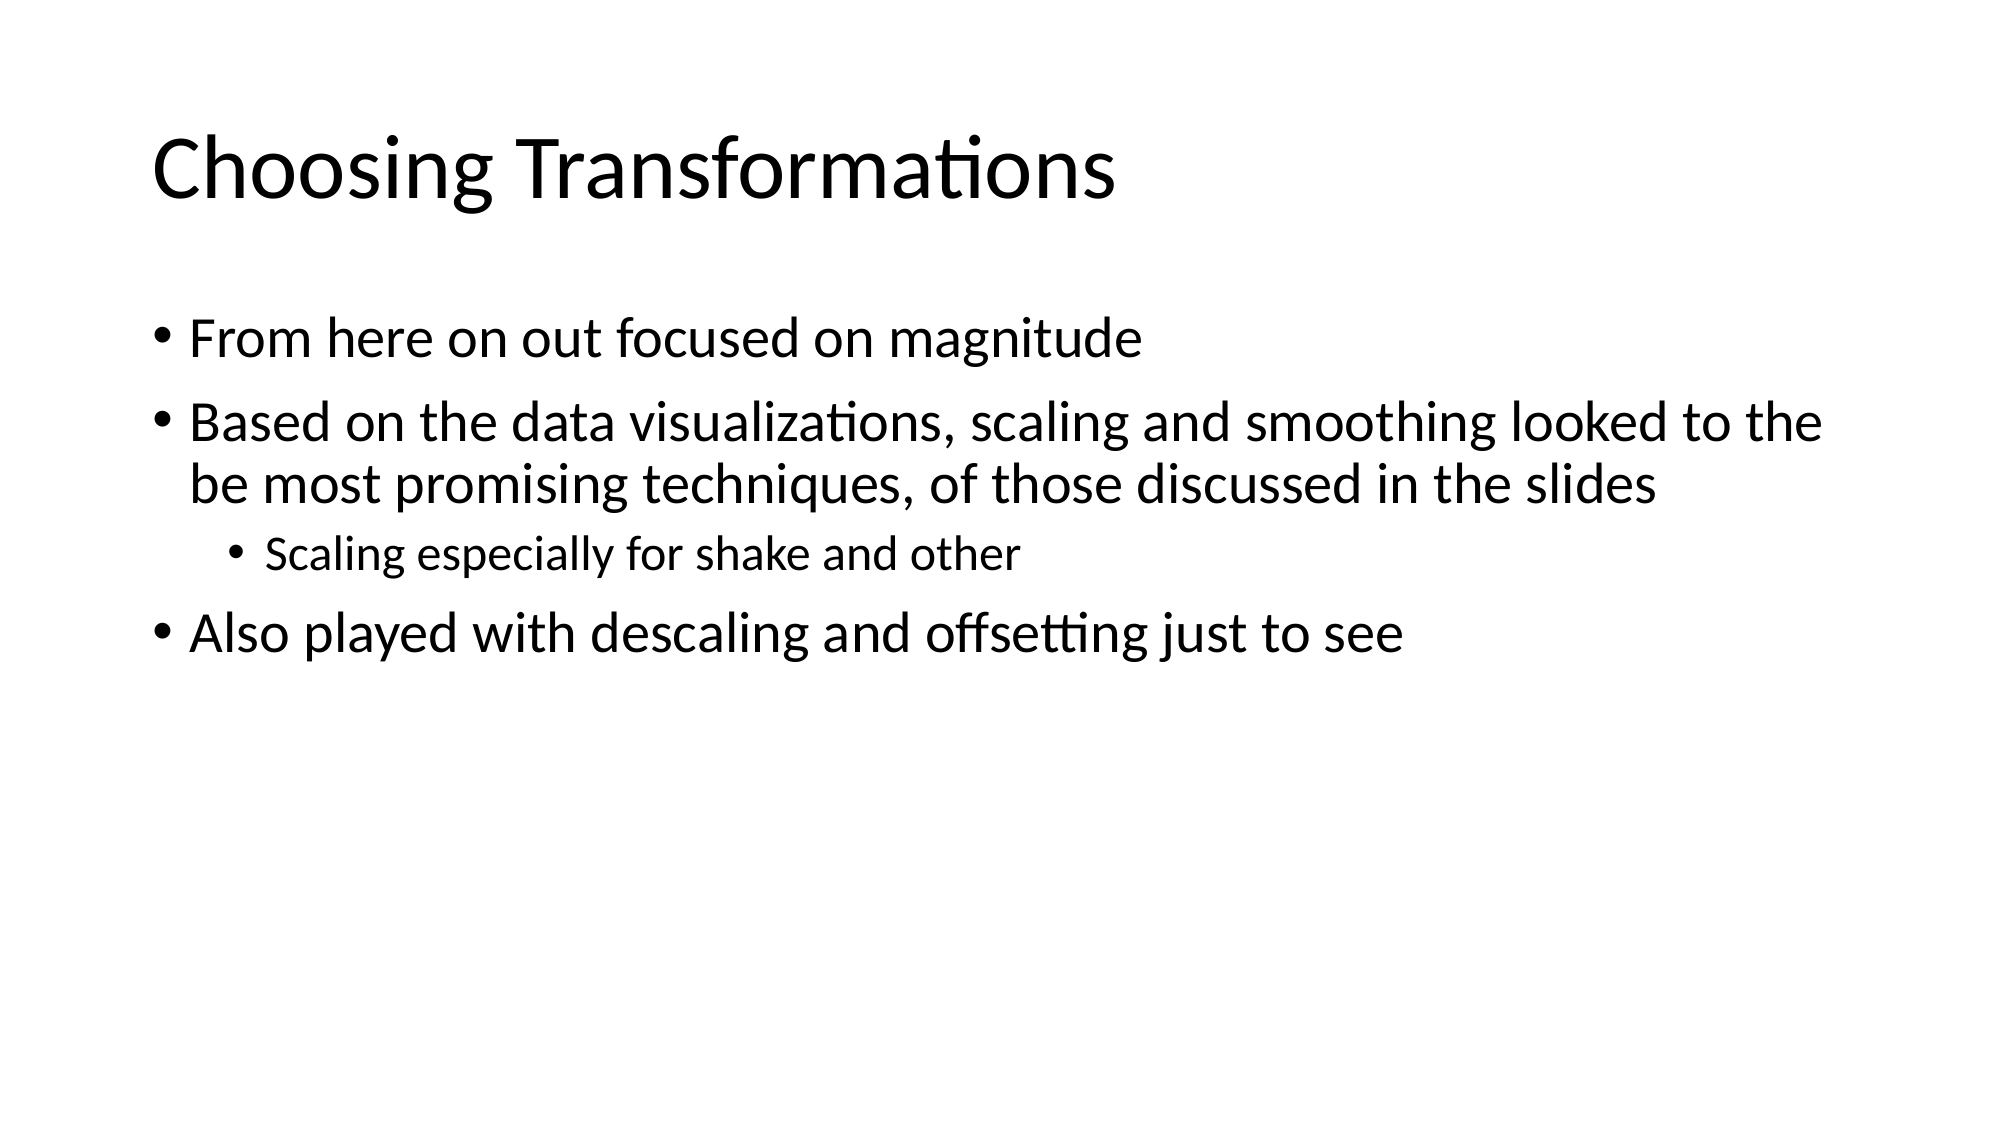

# Choosing Transformations
From here on out focused on magnitude
Based on the data visualizations, scaling and smoothing looked to the be most promising techniques, of those discussed in the slides
Scaling especially for shake and other
Also played with descaling and offsetting just to see